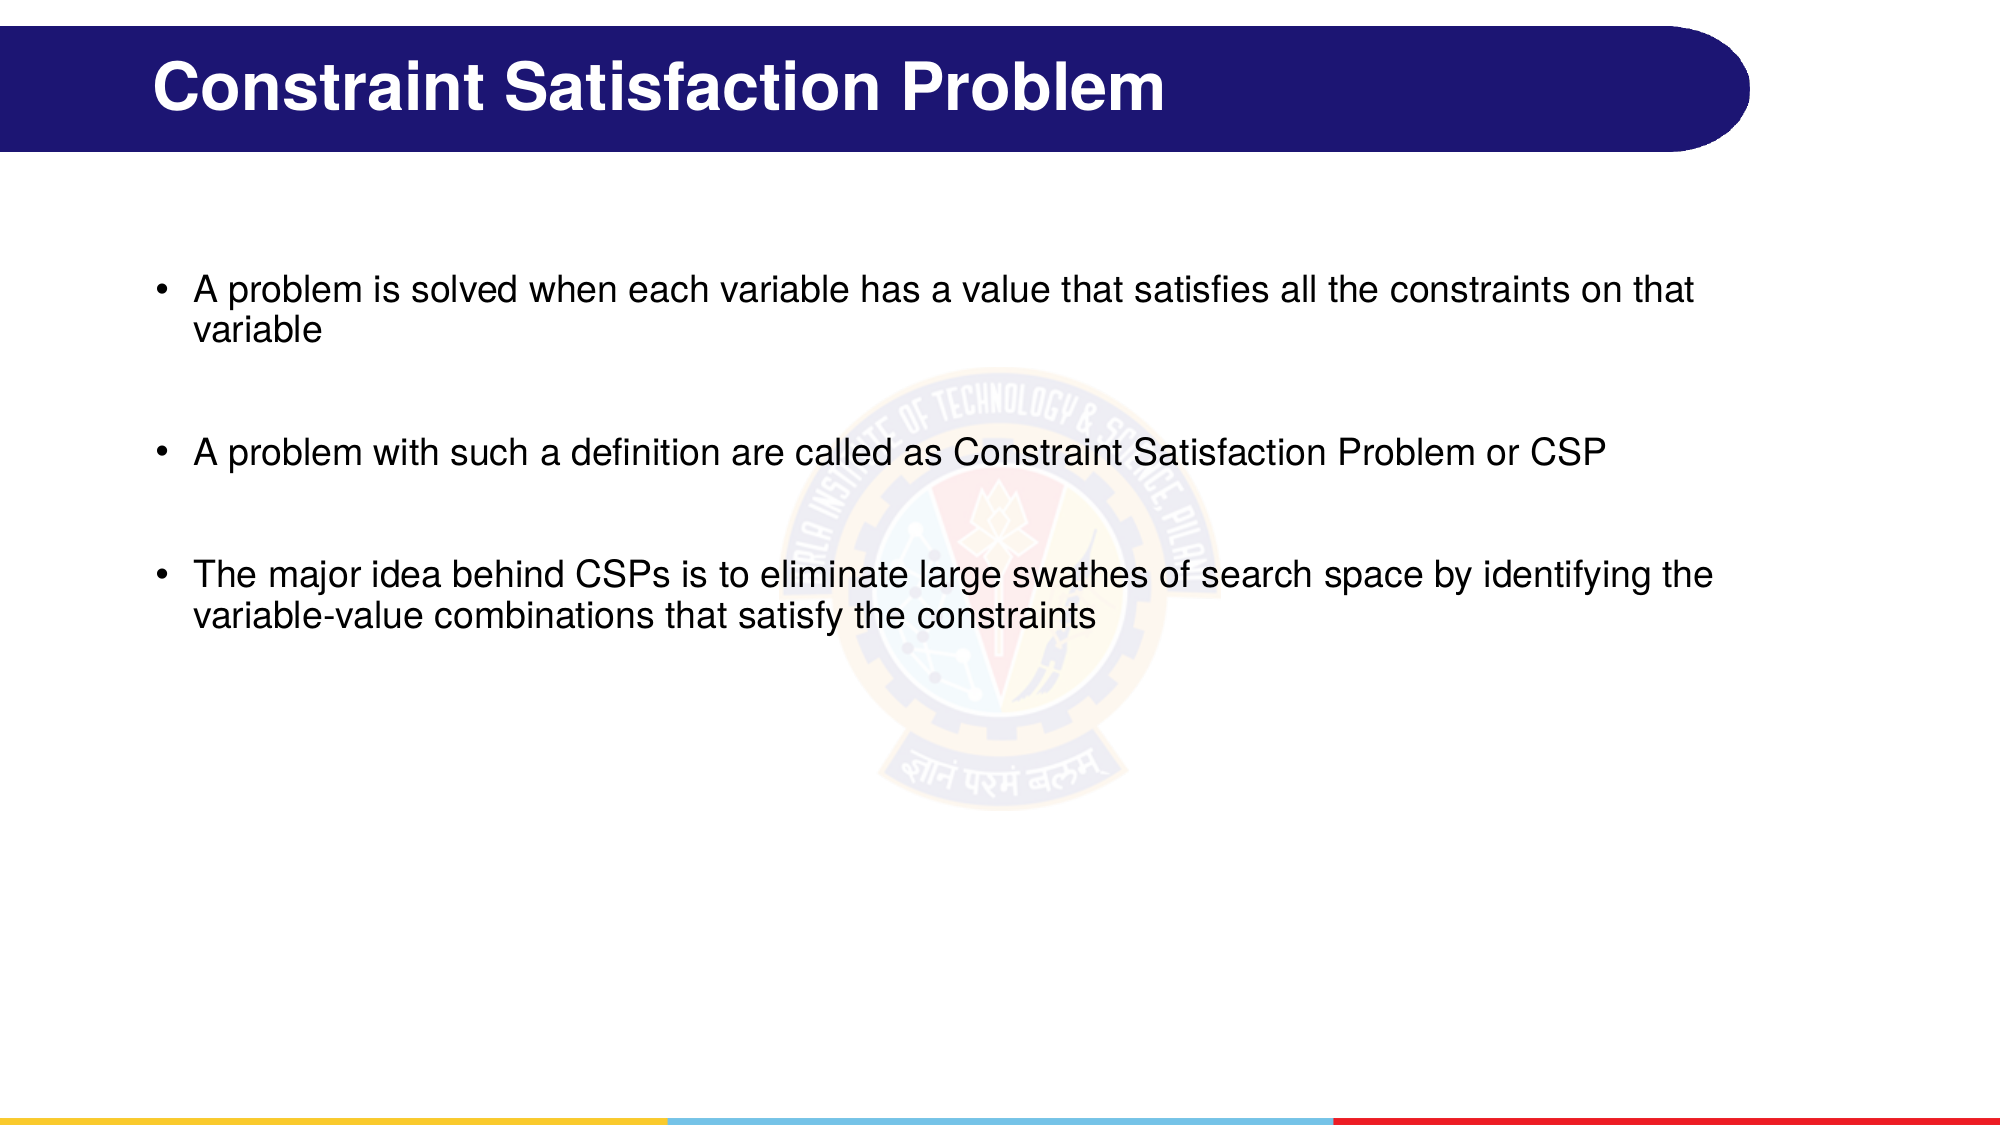

# Constraint Satisfaction Problem

A problem is solved when each variable has a value that satisfies all the constraints on that variable

A problem with such a definition are called as Constraint Satisfaction Problem or CSP

The major idea behind CSPs is to eliminate large swathes of search space by identifying the variable-value combinations that satisfy the constraints